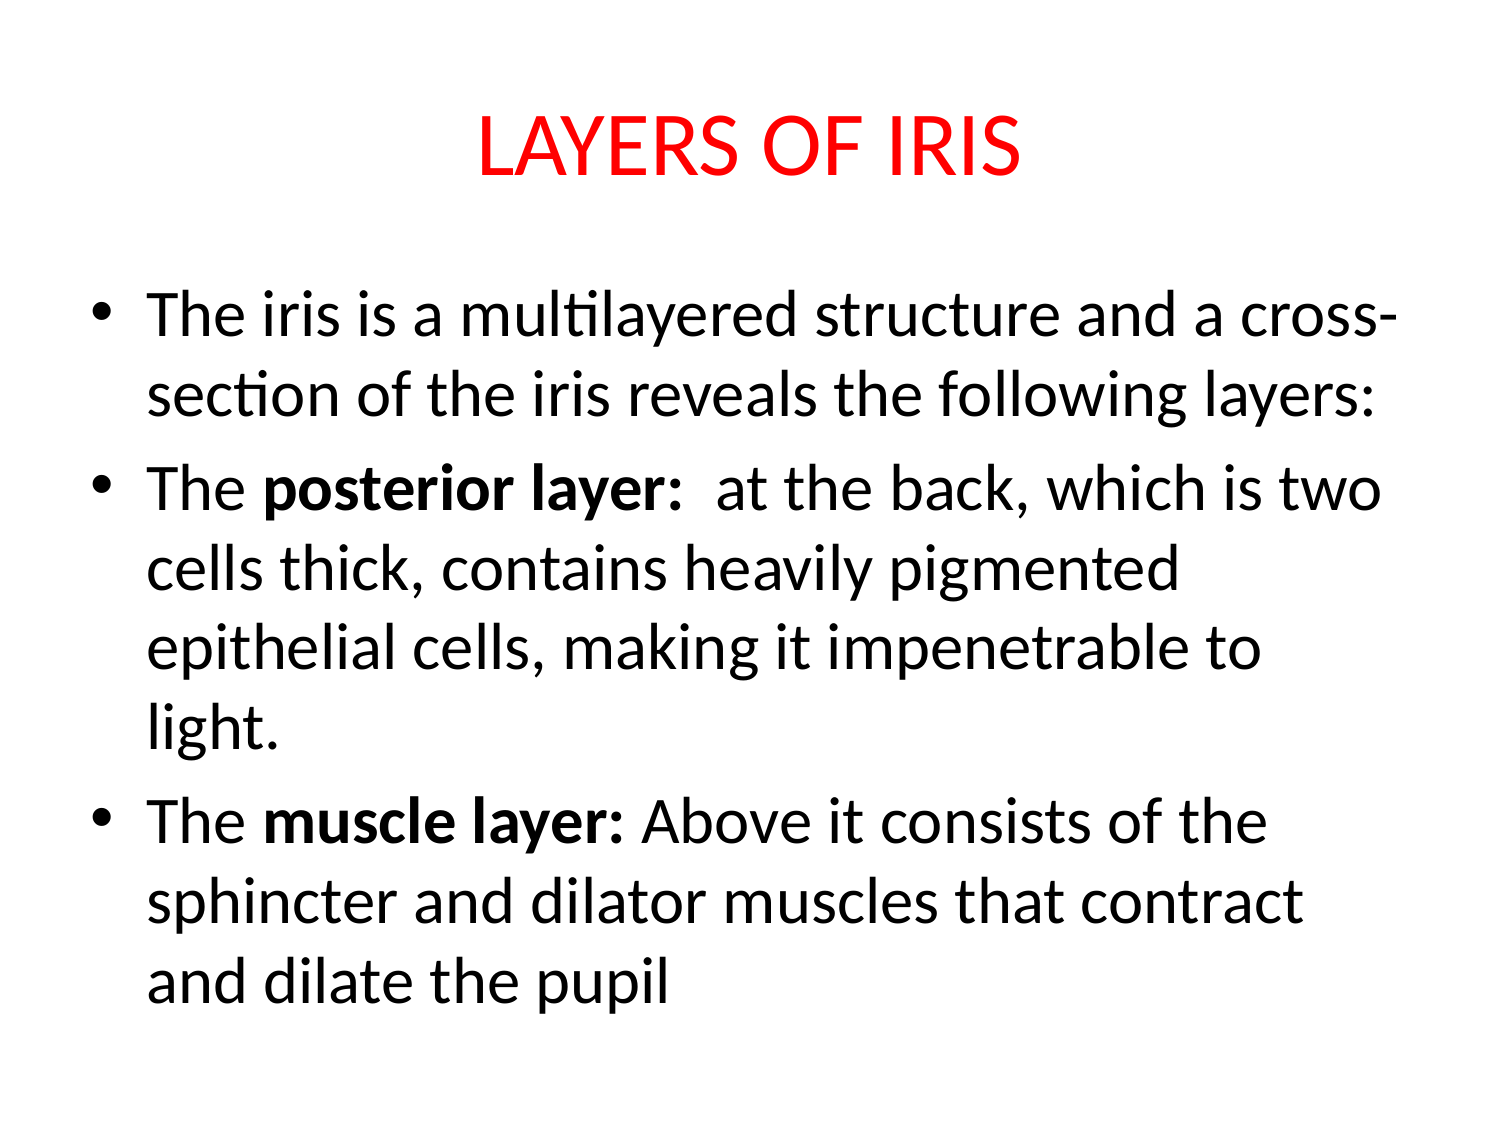

# LAYERS OF IRIS
The iris is a multilayered structure and a cross-section of the iris reveals the following layers:
The posterior layer:  at the back, which is two cells thick, contains heavily pigmented epithelial cells, making it impenetrable to light.
The muscle layer: Above it consists of the sphincter and dilator muscles that contract and dilate the pupil